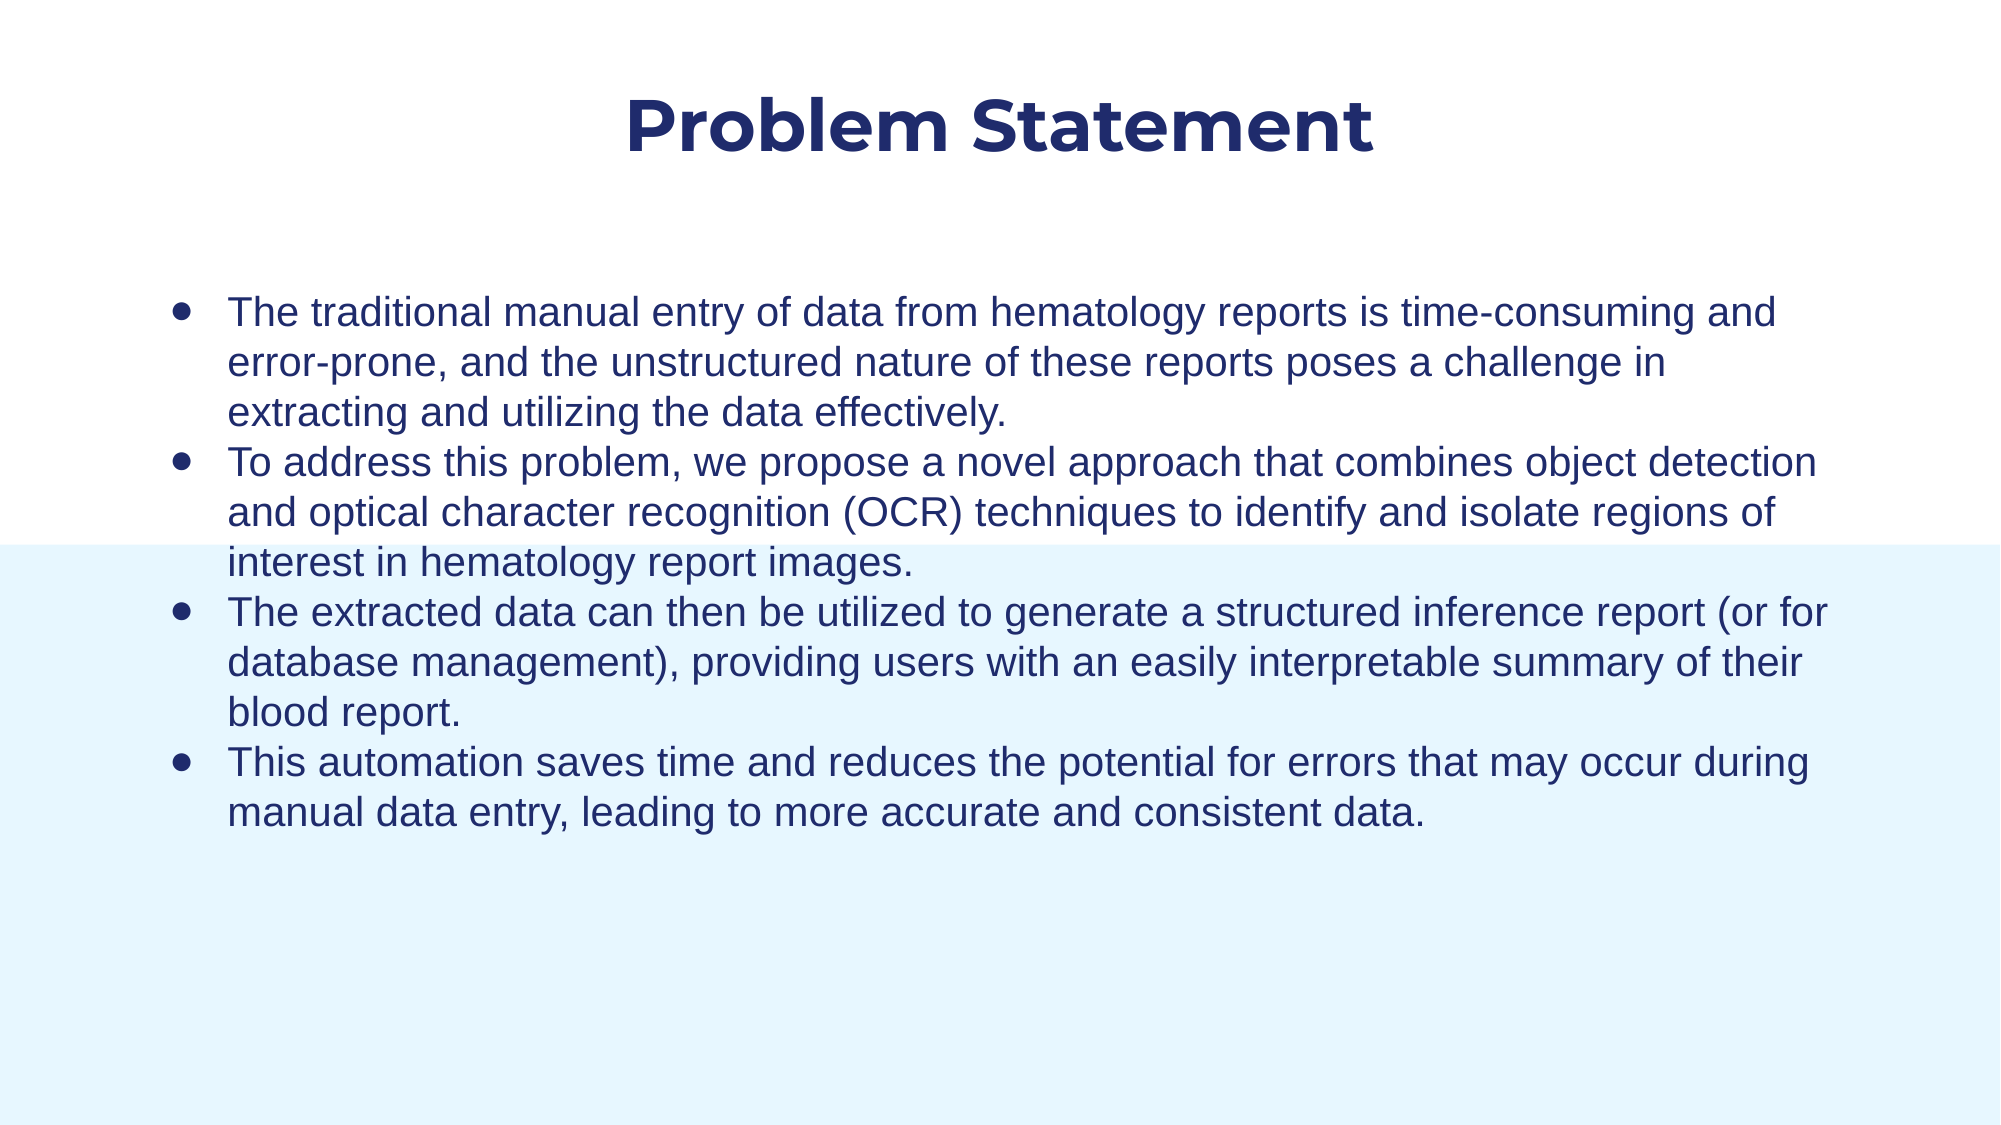

# Problem Statement
The traditional manual entry of data from hematology reports is time-consuming and error-prone, and the unstructured nature of these reports poses a challenge in extracting and utilizing the data effectively.
To address this problem, we propose a novel approach that combines object detection and optical character recognition (OCR) techniques to identify and isolate regions of interest in hematology report images.
The extracted data can then be utilized to generate a structured inference report (or for database management), providing users with an easily interpretable summary of their blood report.
This automation saves time and reduces the potential for errors that may occur during manual data entry, leading to more accurate and consistent data.